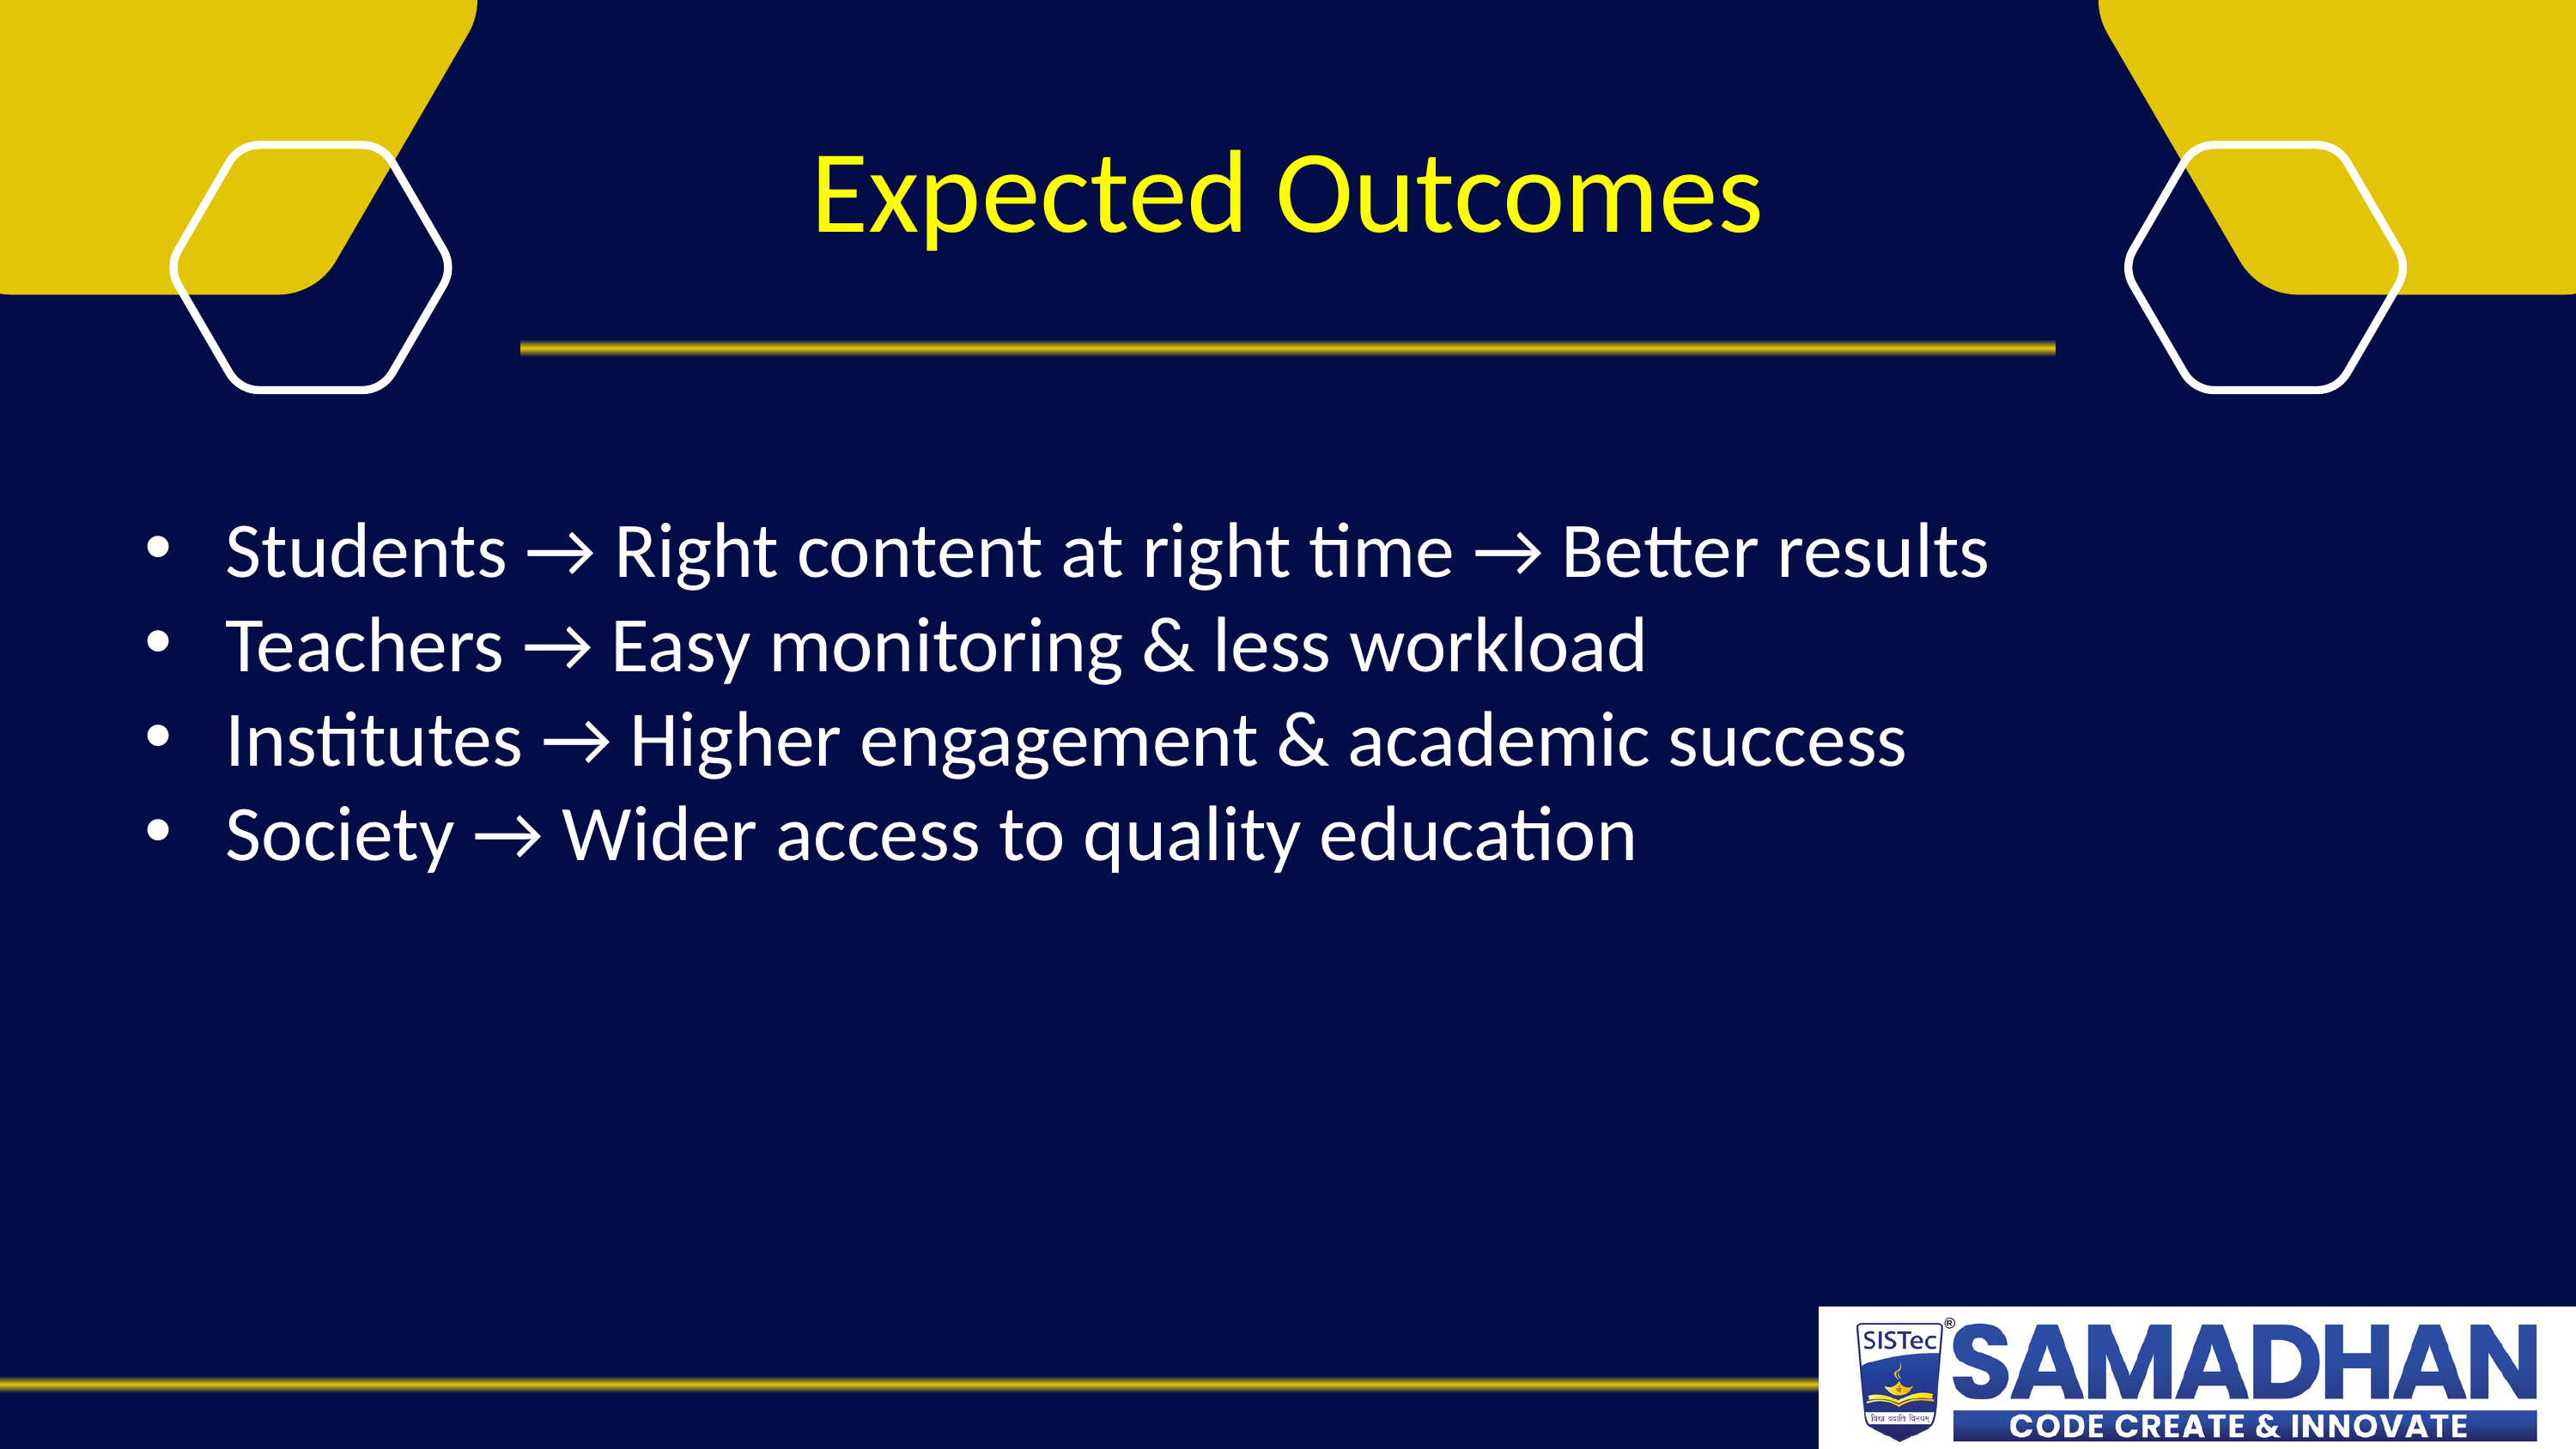

Expected Outcomes

Students → Right content at right time → Better results
Teachers → Easy monitoring & less workload
Institutes → Higher engagement & academic success
Society → Wider access to quality education